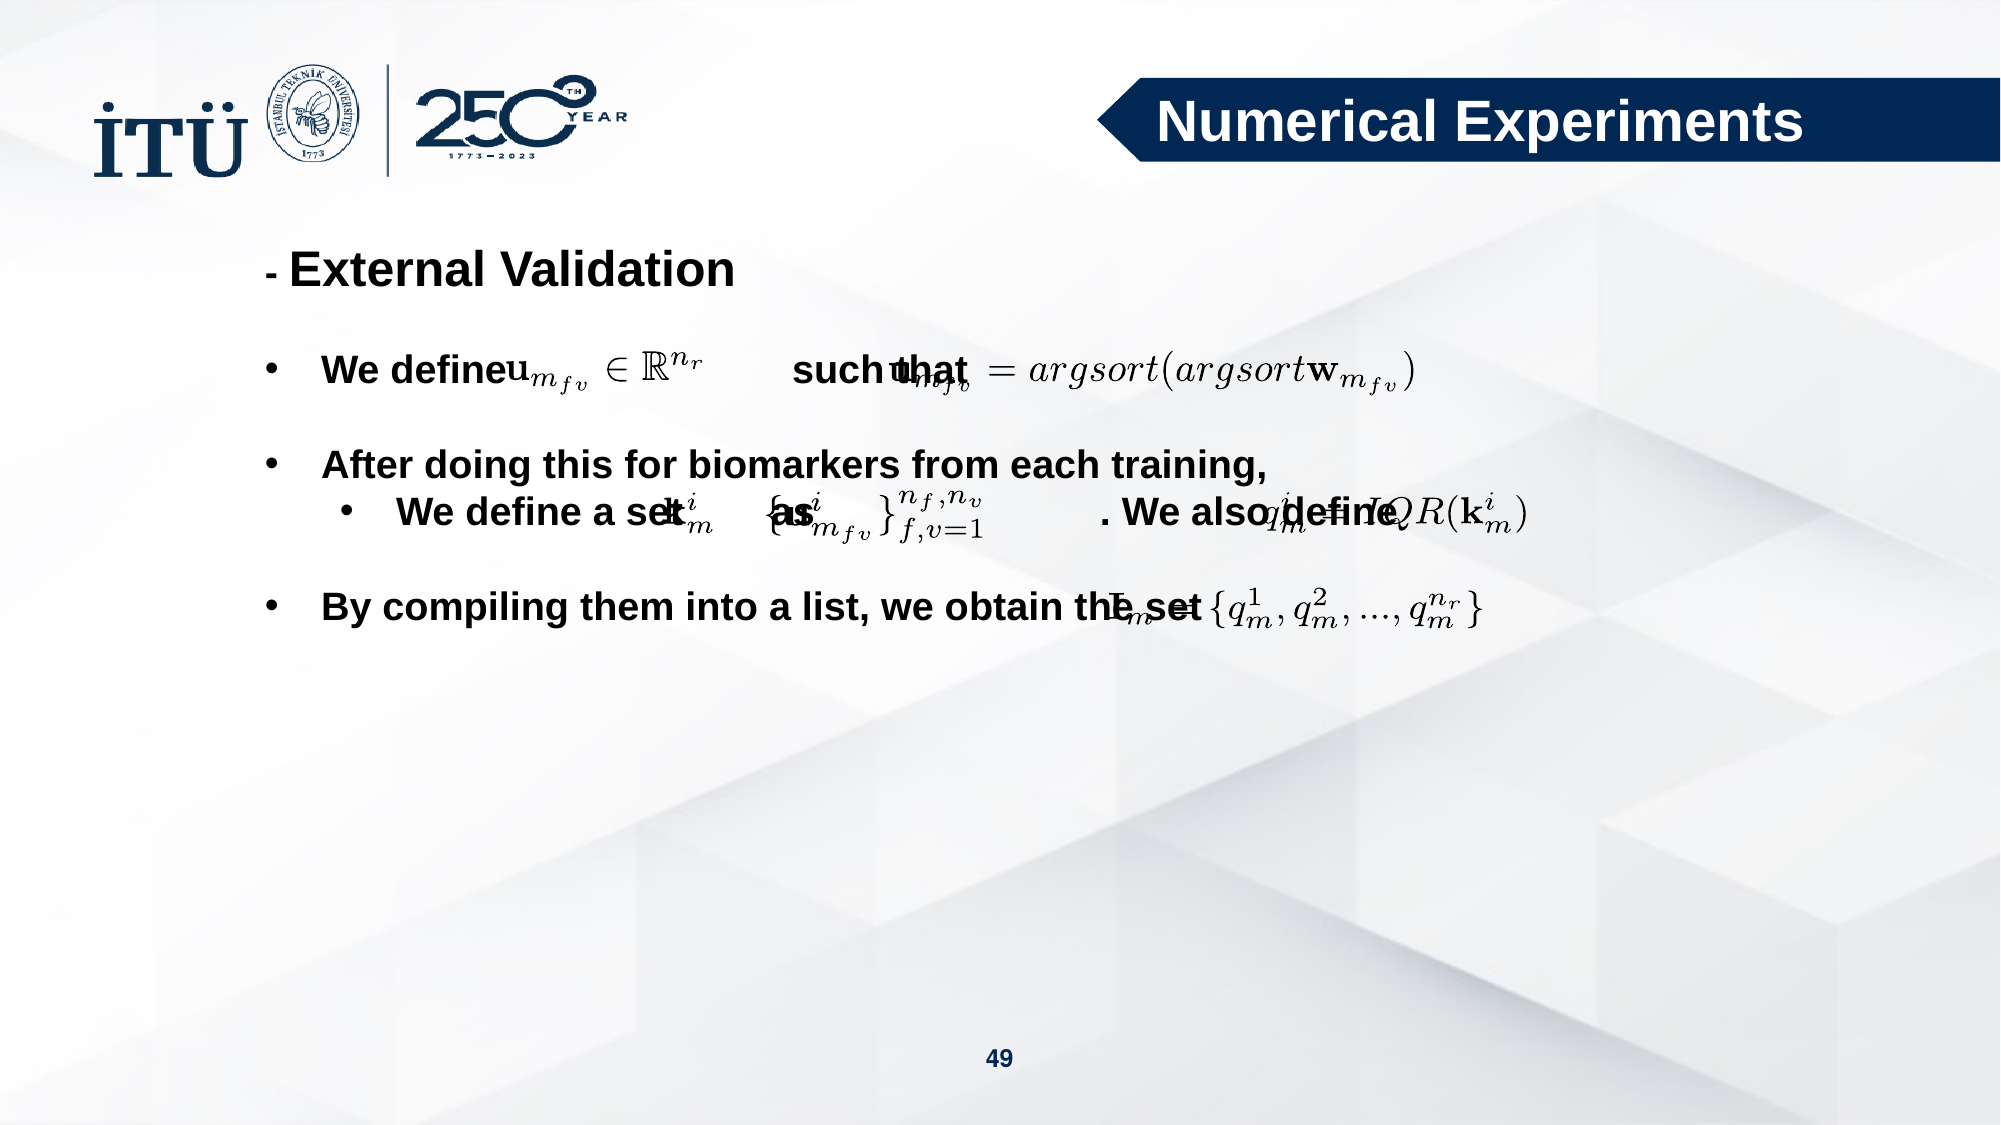

Numerical Experiments
- External Validation

We define                          such that

After doing this for biomarkers from each training,
We define a set        as                          . We also define

By compiling them into a list, we obtain the set

49